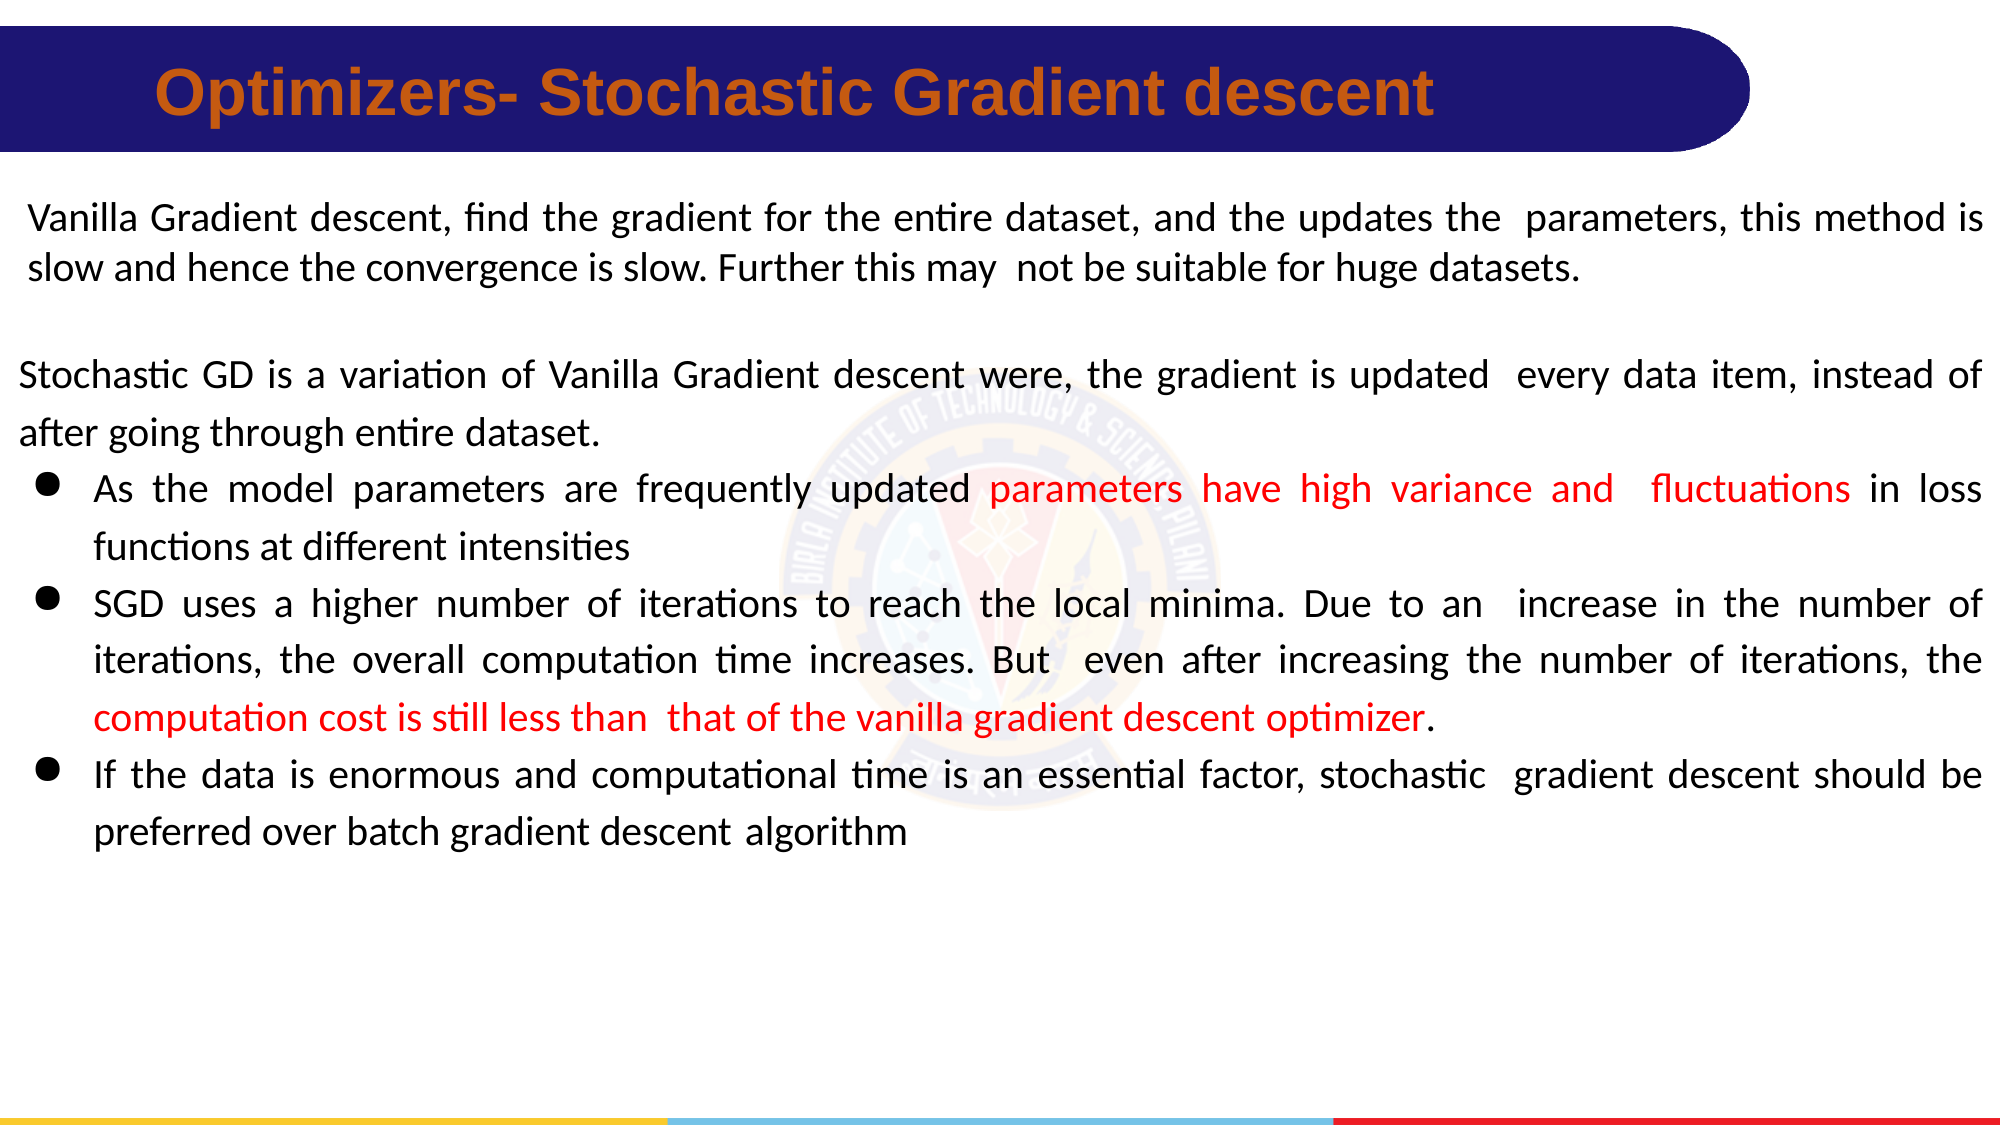

# Optimizers- Stochastic Gradient descent
Vanilla Gradient descent, find the gradient for the entire dataset, and the updates the  parameters, this method is slow and hence the convergence is slow. Further this may  not be suitable for huge datasets.

Stochastic GD is a variation of Vanilla Gradient descent were, the gradient is updated  every data item, instead of after going through entire dataset.
As the model parameters are frequently updated parameters have high variance and  fluctuations in loss functions at different intensities
SGD uses a higher number of iterations to reach the local minima. Due to an  increase in the number of iterations, the overall computation time increases. But  even after increasing the number of iterations, the computation cost is still less than  that of the vanilla gradient descent optimizer.
If the data is enormous and computational time is an essential factor, stochastic  gradient descent should be preferred over batch gradient descent algorithm